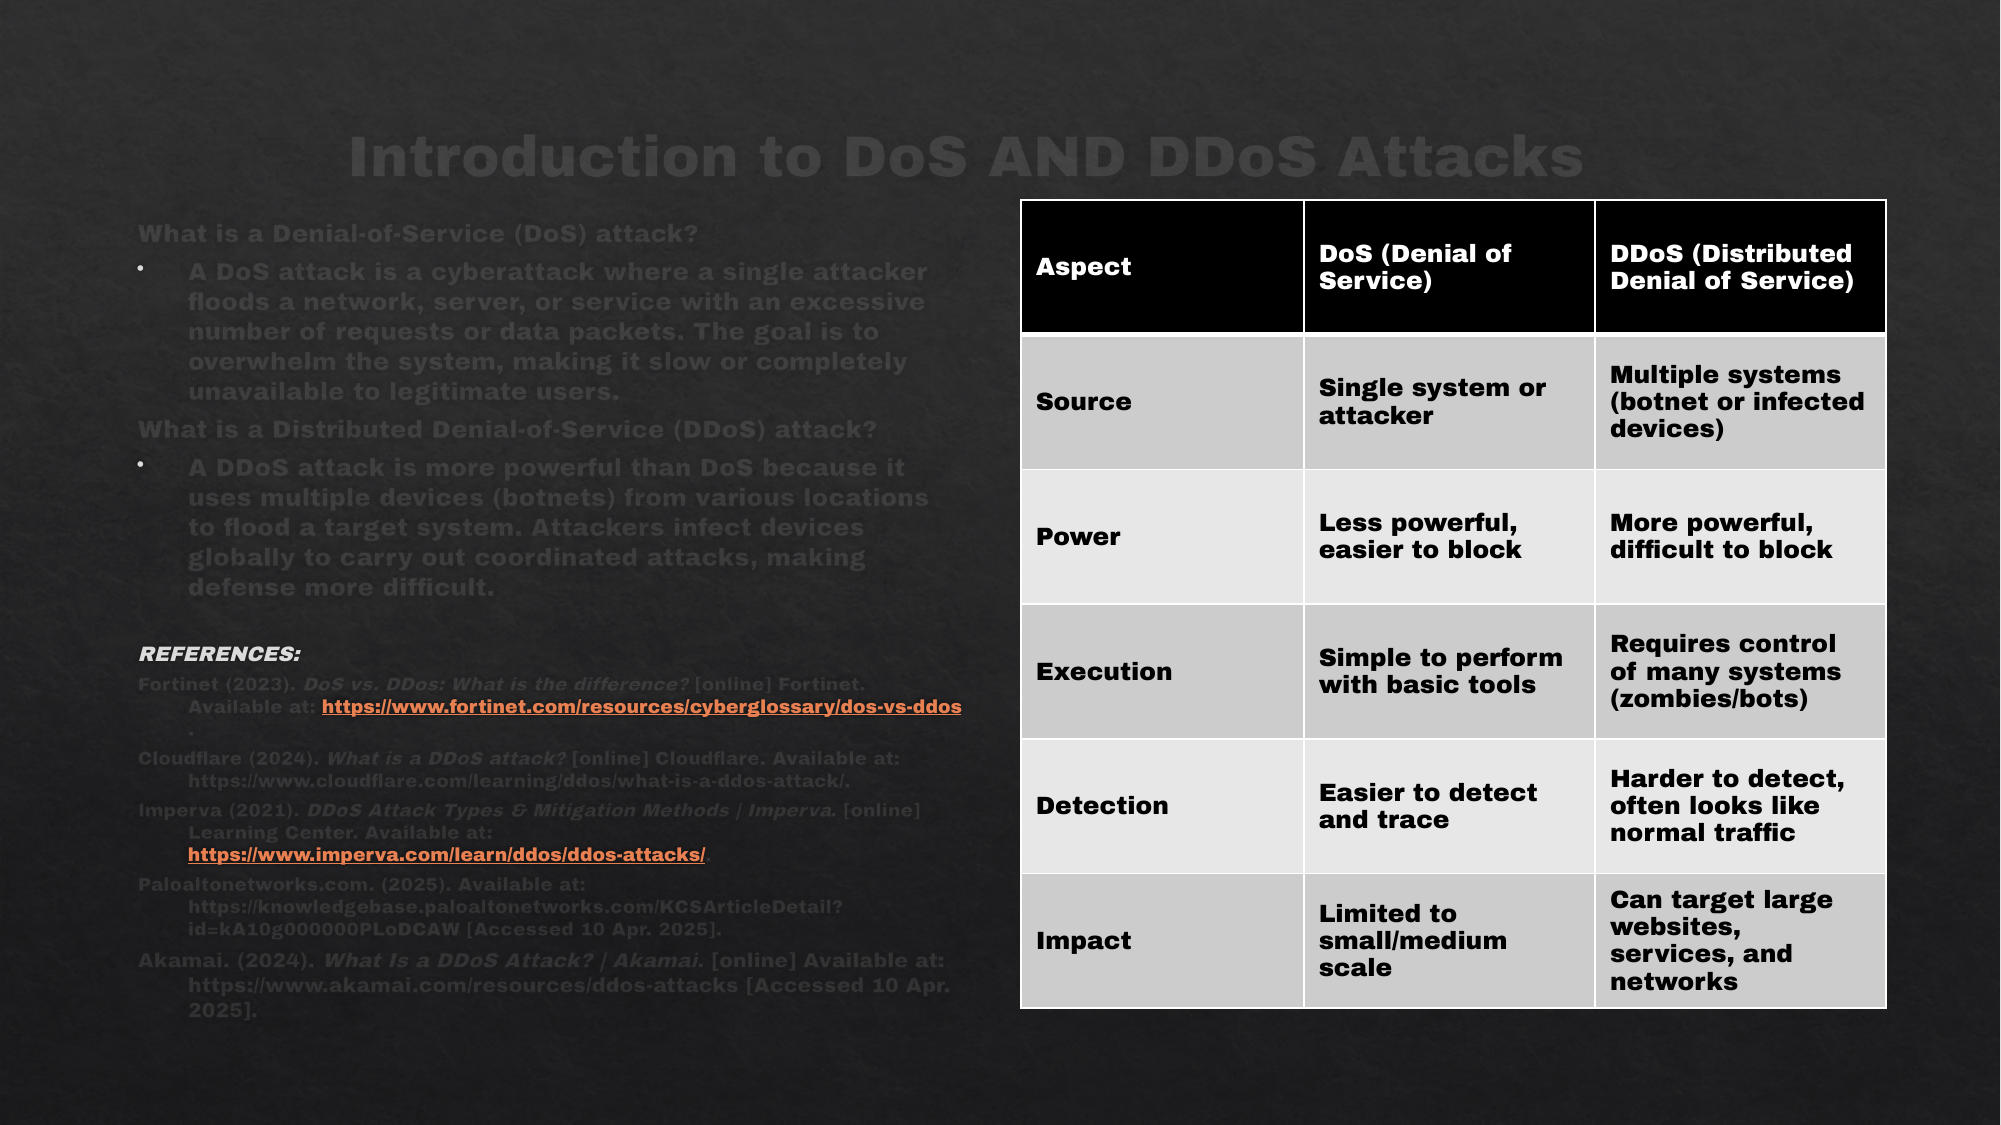

# Introduction to DoS AND DDoS Attacks
| Aspect | DoS (Denial of Service) | DDoS (Distributed Denial of Service) |
| --- | --- | --- |
| Source | Single system or attacker | Multiple systems (botnet or infected devices) |
| Power | Less powerful, easier to block | More powerful, difficult to block |
| Execution | Simple to perform with basic tools | Requires control of many systems (zombies/bots) |
| Detection | Easier to detect and trace | Harder to detect, often looks like normal traffic |
| Impact | Limited to small/medium scale | Can target large websites, services, and networks |
What is a Denial-of-Service (DoS) attack?
A DoS attack is a cyberattack where a single attacker floods a network, server, or service with an excessive number of requests or data packets. The goal is to overwhelm the system, making it slow or completely unavailable to legitimate users.
What is a Distributed Denial-of-Service (DDoS) attack?
A DDoS attack is more powerful than DoS because it uses multiple devices (botnets) from various locations to flood a target system. Attackers infect devices globally to carry out coordinated attacks, making defense more difficult.

REFERENCES:
Fortinet (2023). DoS vs. DDos: What is the difference? [online] Fortinet. Available at: https://www.fortinet.com/resources/cyberglossary/dos-vs-ddos.
Cloudflare (2024). What is a DDoS attack? [online] Cloudflare. Available at: https://www.cloudflare.com/learning/ddos/what-is-a-ddos-attack/.
Imperva (2021). DDoS Attack Types & Mitigation Methods | Imperva. [online] Learning Center. Available at: https://www.imperva.com/learn/ddos/ddos-attacks/.
Paloaltonetworks.com. (2025). Available at: https://knowledgebase.paloaltonetworks.com/KCSArticleDetail?id=kA10g000000PLoDCAW [Accessed 10 Apr. 2025].
Akamai. (2024). What Is a DDoS Attack? | Akamai. [online] Available at: https://www.akamai.com/resources/ddos-attacks [Accessed 10 Apr. 2025].